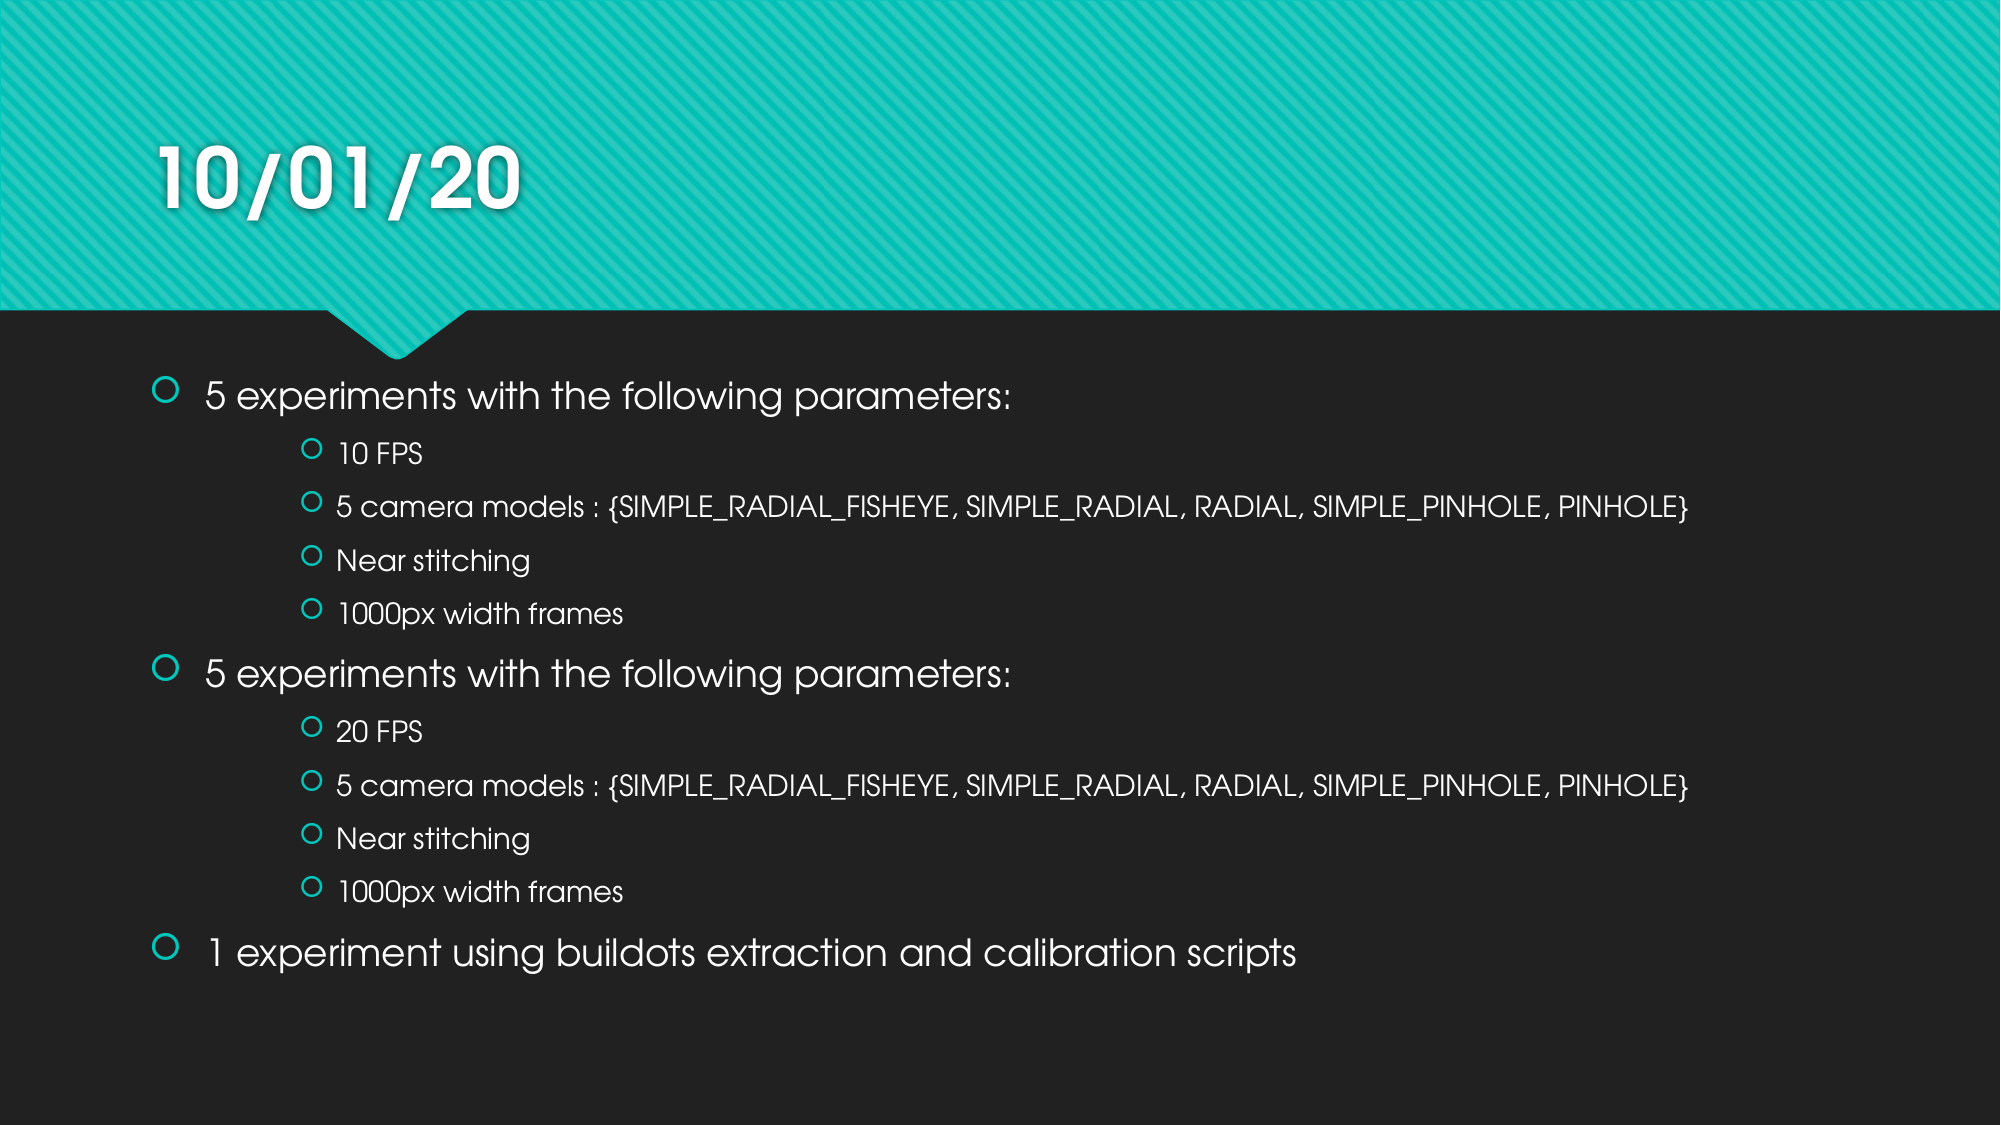

# 10/01/20
5 experiments with the following parameters:
10 FPS
5 camera models : {SIMPLE_RADIAL_FISHEYE, SIMPLE_RADIAL, RADIAL, SIMPLE_PINHOLE, PINHOLE}
Near stitching
1000px width frames
5 experiments with the following parameters:
20 FPS
5 camera models : {SIMPLE_RADIAL_FISHEYE, SIMPLE_RADIAL, RADIAL, SIMPLE_PINHOLE, PINHOLE}
Near stitching
1000px width frames
1 experiment using buildots extraction and calibration scripts